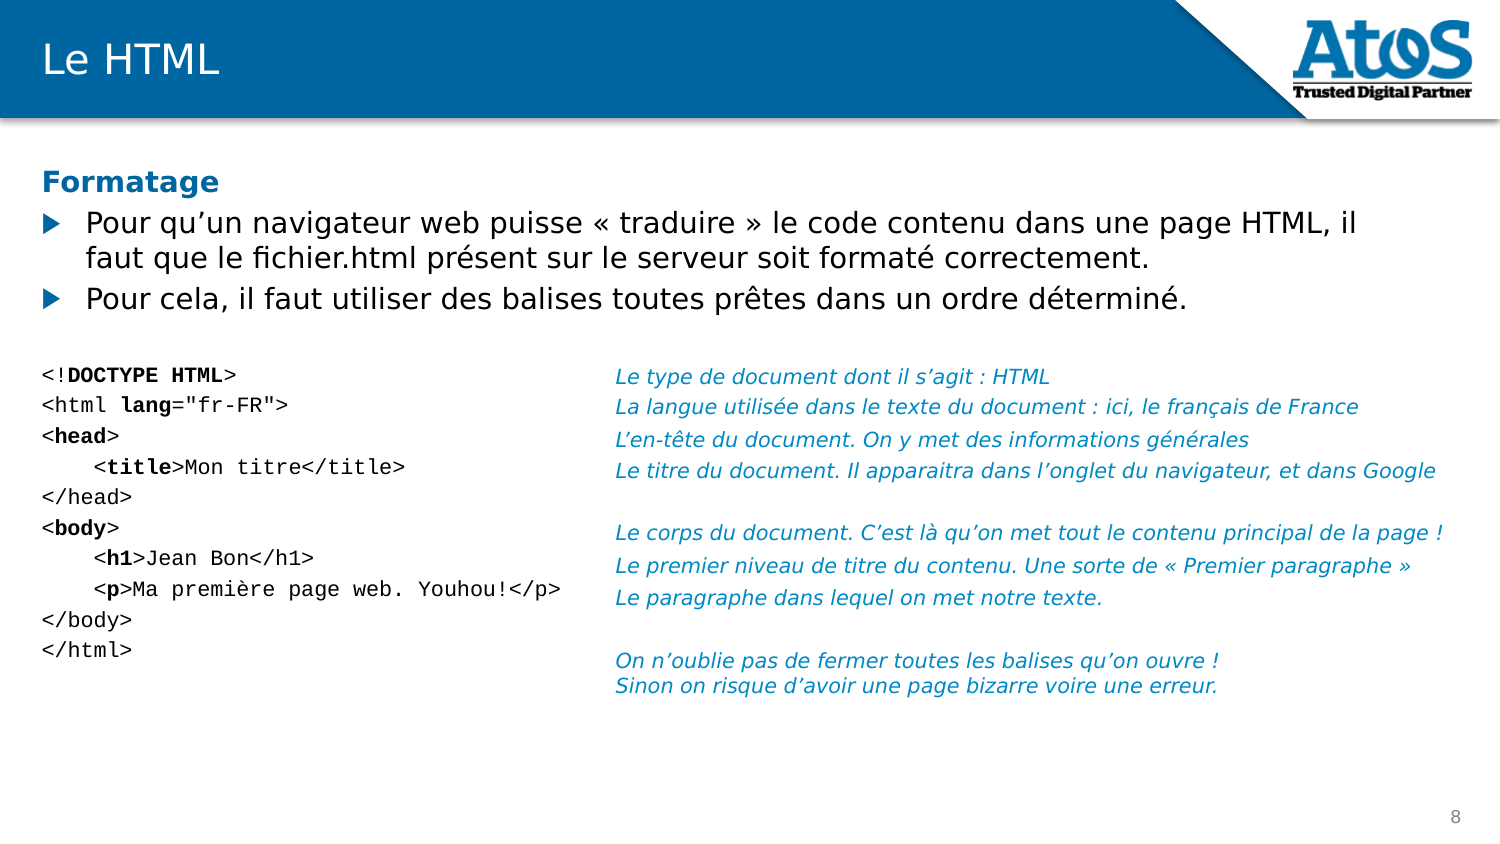

# Le HTML
Formatage
Pour qu’un navigateur web puisse « traduire » le code contenu dans une page HTML, il faut que le fichier.html présent sur le serveur soit formaté correctement.
Pour cela, il faut utiliser des balises toutes prêtes dans un ordre déterminé.

<!DOCTYPE HTML>
<html lang="fr-FR">
<head>
    <title>Mon titre</title>
</head>
<body>
    <h1>Jean Bon</h1>
    <p>Ma première page web. Youhou!</p>
</body>
</html>
Le type de document dont il s’agit : HTML
La langue utilisée dans le texte du document : ici, le français de France
L’en-tête du document. On y met des informations générales
Le titre du document. Il apparaitra dans l’onglet du navigateur, et dans Google
Le corps du document. C’est là qu’on met tout le contenu principal de la page !
Le premier niveau de titre du contenu. Une sorte de « Premier paragraphe »
Le paragraphe dans lequel on met notre texte.
On n’oublie pas de fermer toutes les balises qu’on ouvre !
Sinon on risque d’avoir une page bizarre voire une erreur.